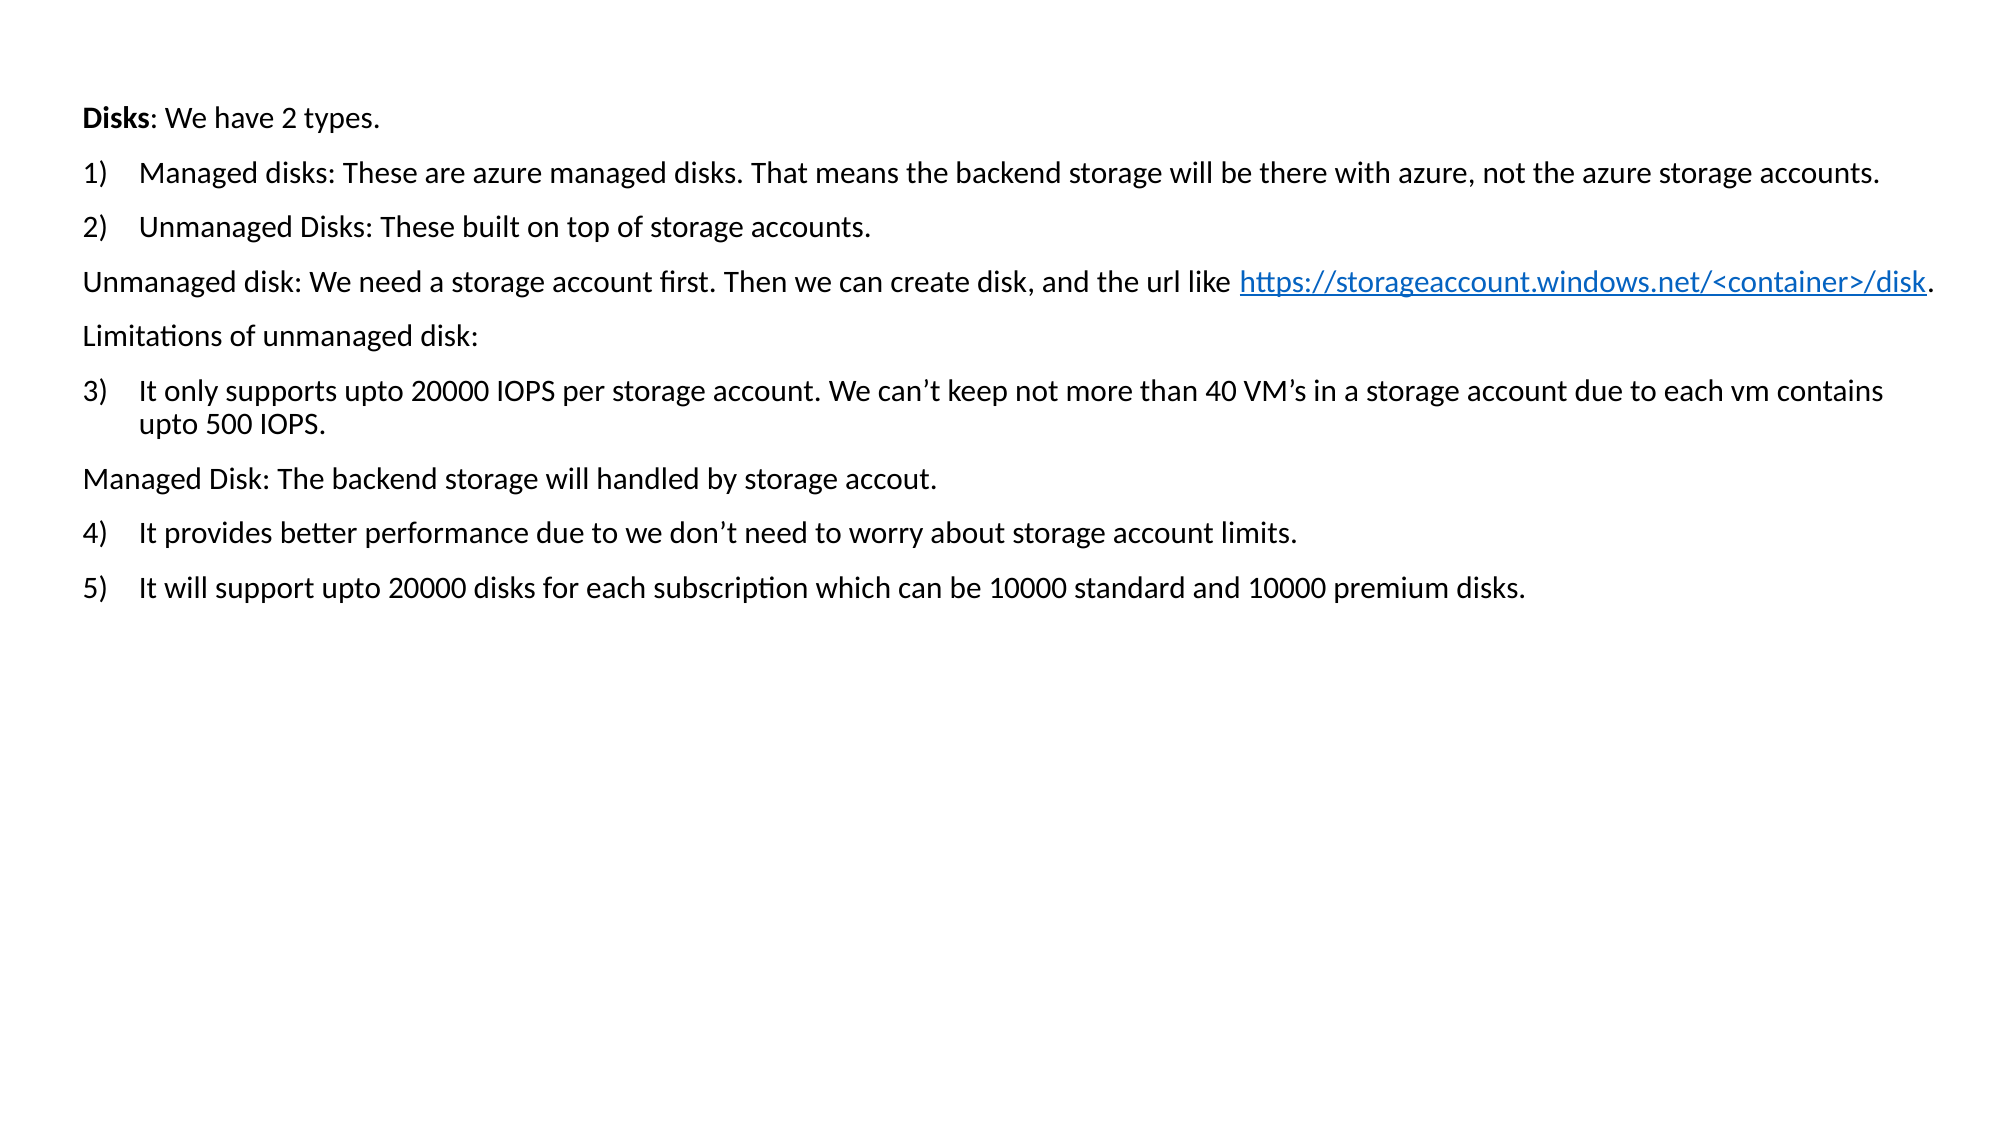

Disks: We have 2 types.
Managed disks: These are azure managed disks. That means the backend storage will be there with azure, not the azure storage accounts.
Unmanaged Disks: These built on top of storage accounts.
Unmanaged disk: We need a storage account first. Then we can create disk, and the url like https://storageaccount.windows.net/<container>/disk.
Limitations of unmanaged disk:
It only supports upto 20000 IOPS per storage account. We can’t keep not more than 40 VM’s in a storage account due to each vm contains upto 500 IOPS.
Managed Disk: The backend storage will handled by storage accout.
It provides better performance due to we don’t need to worry about storage account limits.
It will support upto 20000 disks for each subscription which can be 10000 standard and 10000 premium disks.